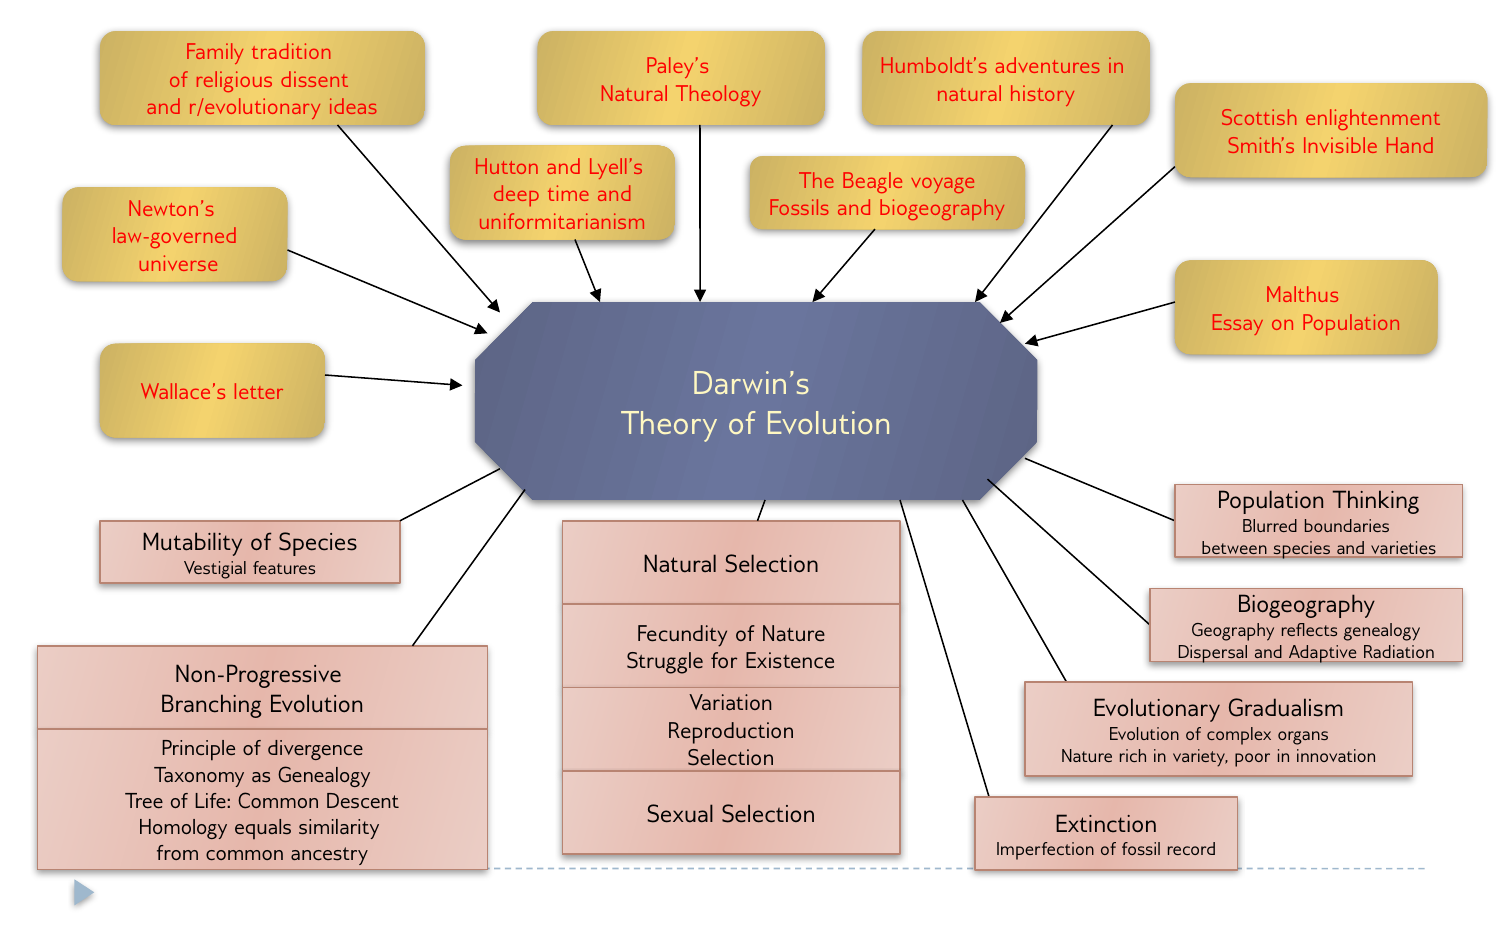

Family tradition
of religious dissent
and r/evolutionary ideas

Paley’s
Natural Theology
Humboldt’s adventures in
natural history
Scottish enlightenment
Smith’s Invisible Hand

Hutton and Lyell’s
deep time and
uniformitarianism
The Beagle voyage
Fossils and biogeography

Newton’s
law-governed
 universe

Malthus
Essay on Population

Wallace’s letter

Darwin’s
Theory of Evolution

Population Thinking
Blurred boundaries
between species and varieties

Mutability of Species
Vestigial features
Natural Selection
Biogeography
Geography reflects genealogy
Dispersal and Adaptive Radiation
Fecundity of Nature
Struggle for Existence
Non-Progressive
Branching Evolution
Evolutionary Gradualism
Evolution of complex organs
Nature rich in variety, poor in innovation
Variation
Reproduction
Selection
Principle of divergence
Taxonomy as Genealogy
Tree of Life: Common Descent
Homology equals similarity
from common ancestry
Sexual Selection
Extinction
Imperfection of fossil record